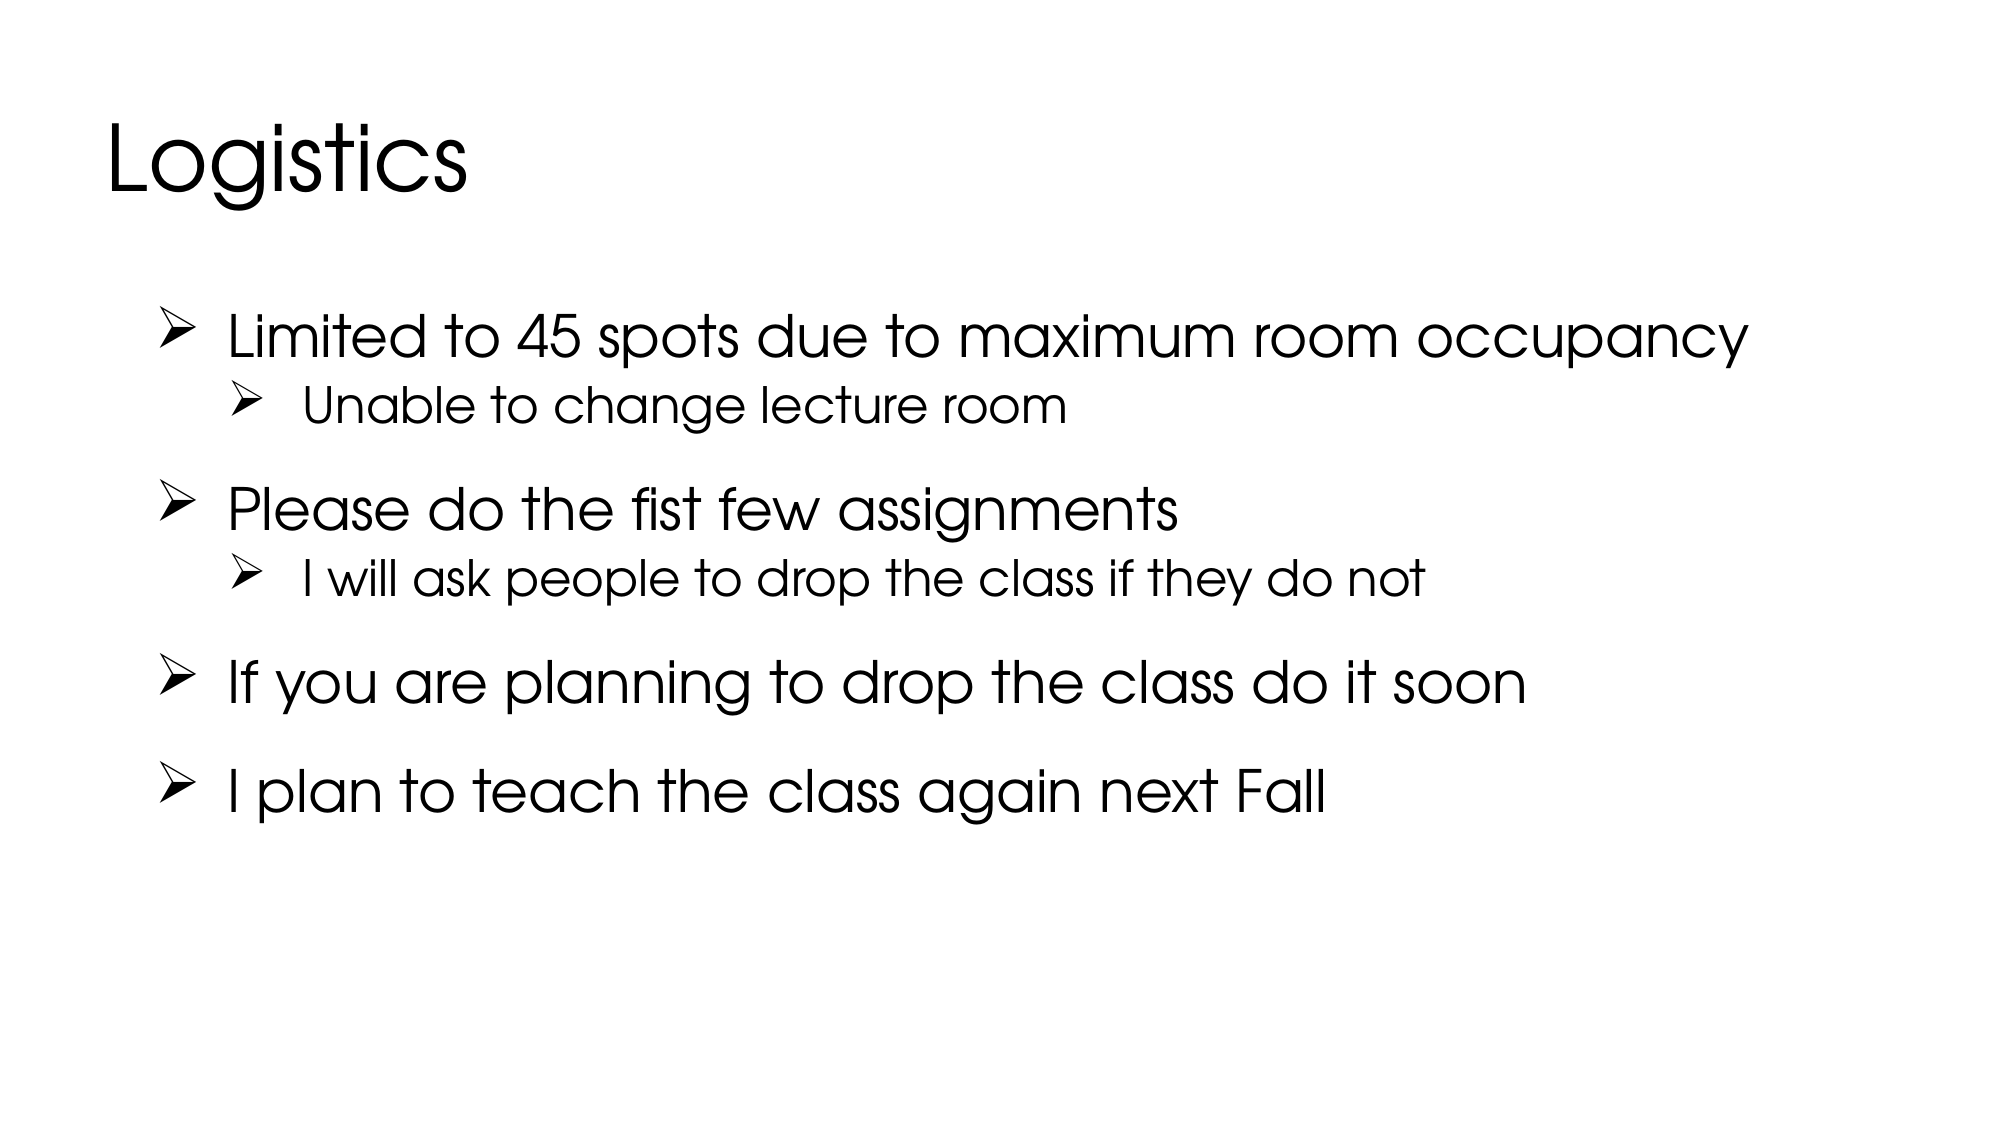

# Logistics
Limited to 45 spots due to maximum room occupancy
Unable to change lecture room
Please do the fist few assignments
I will ask people to drop the class if they do not
If you are planning to drop the class do it soon
I plan to teach the class again next Fall